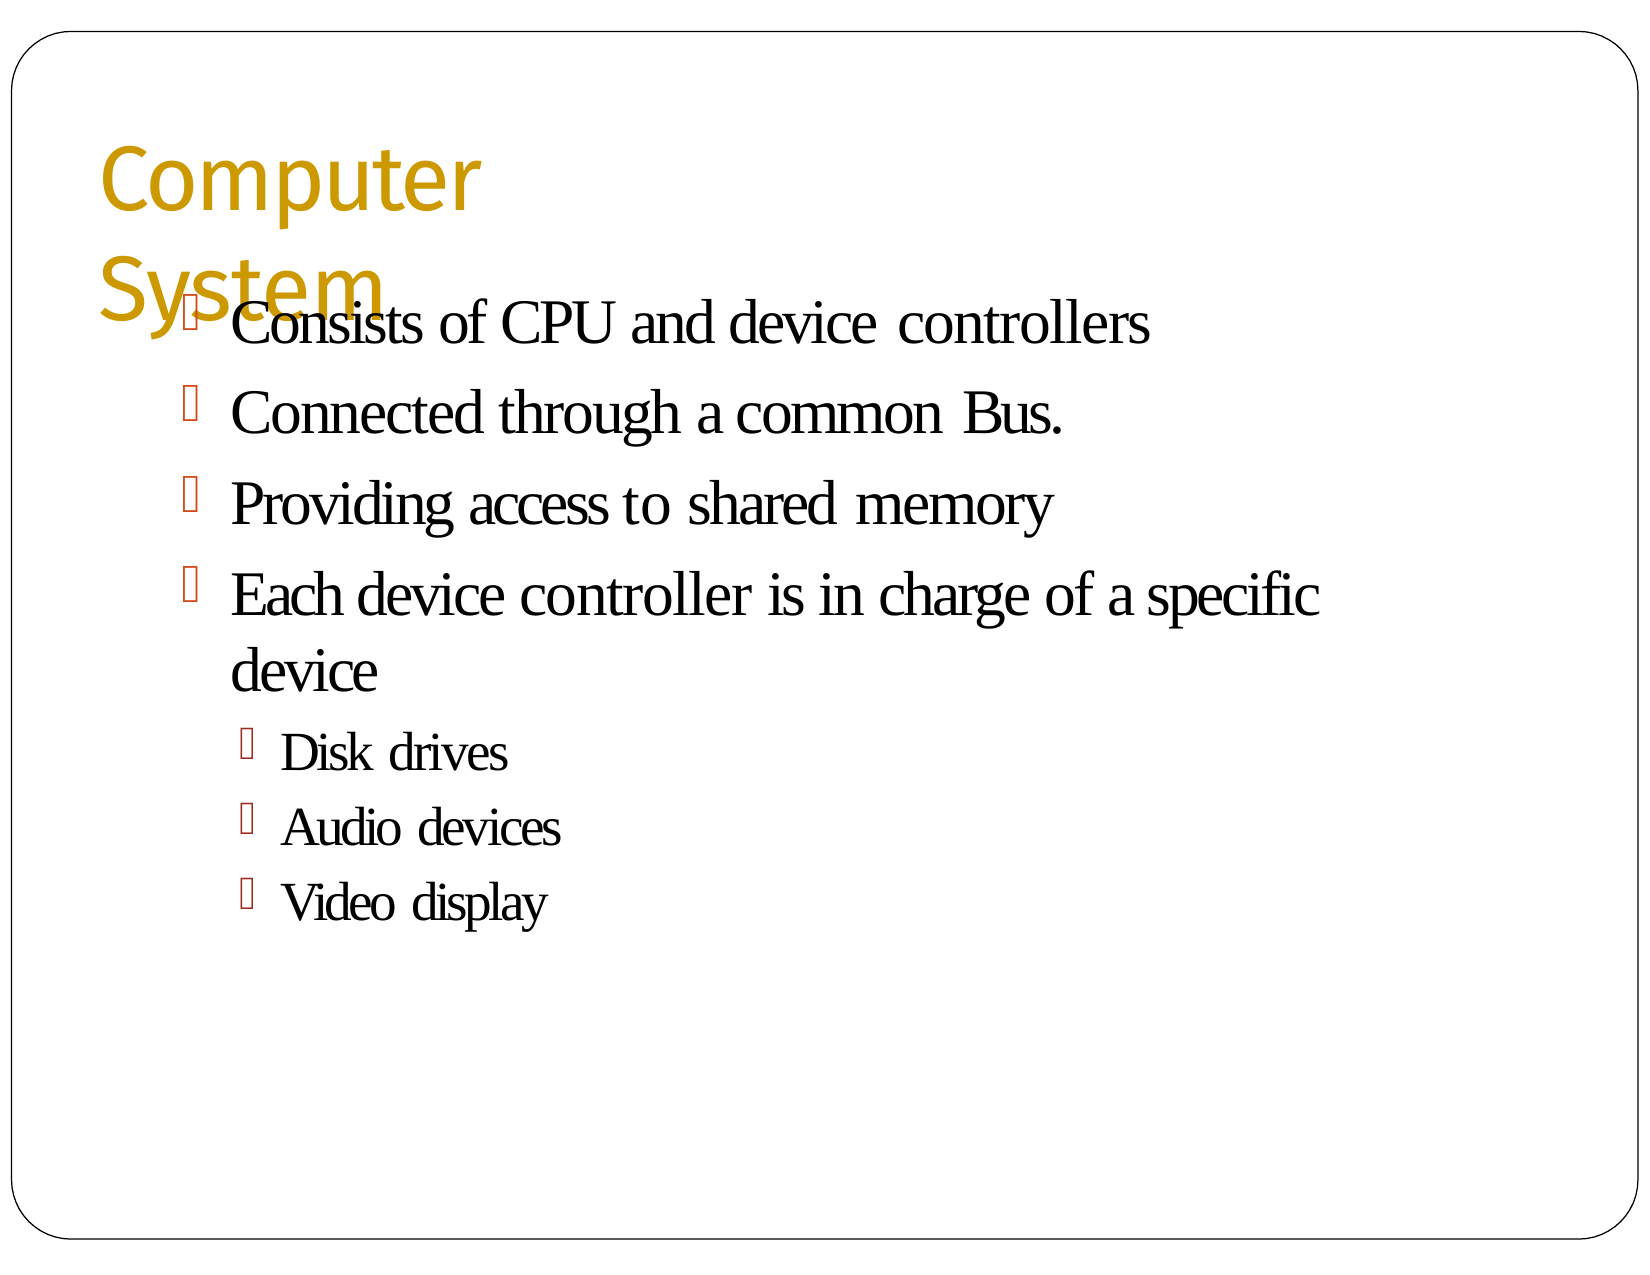

# Computer System
Consists of CPU and device controllers
Connected through a common Bus.
Providing access to shared memory
Each device controller is in charge of a specific device
Disk drives
Audio devices
Video display